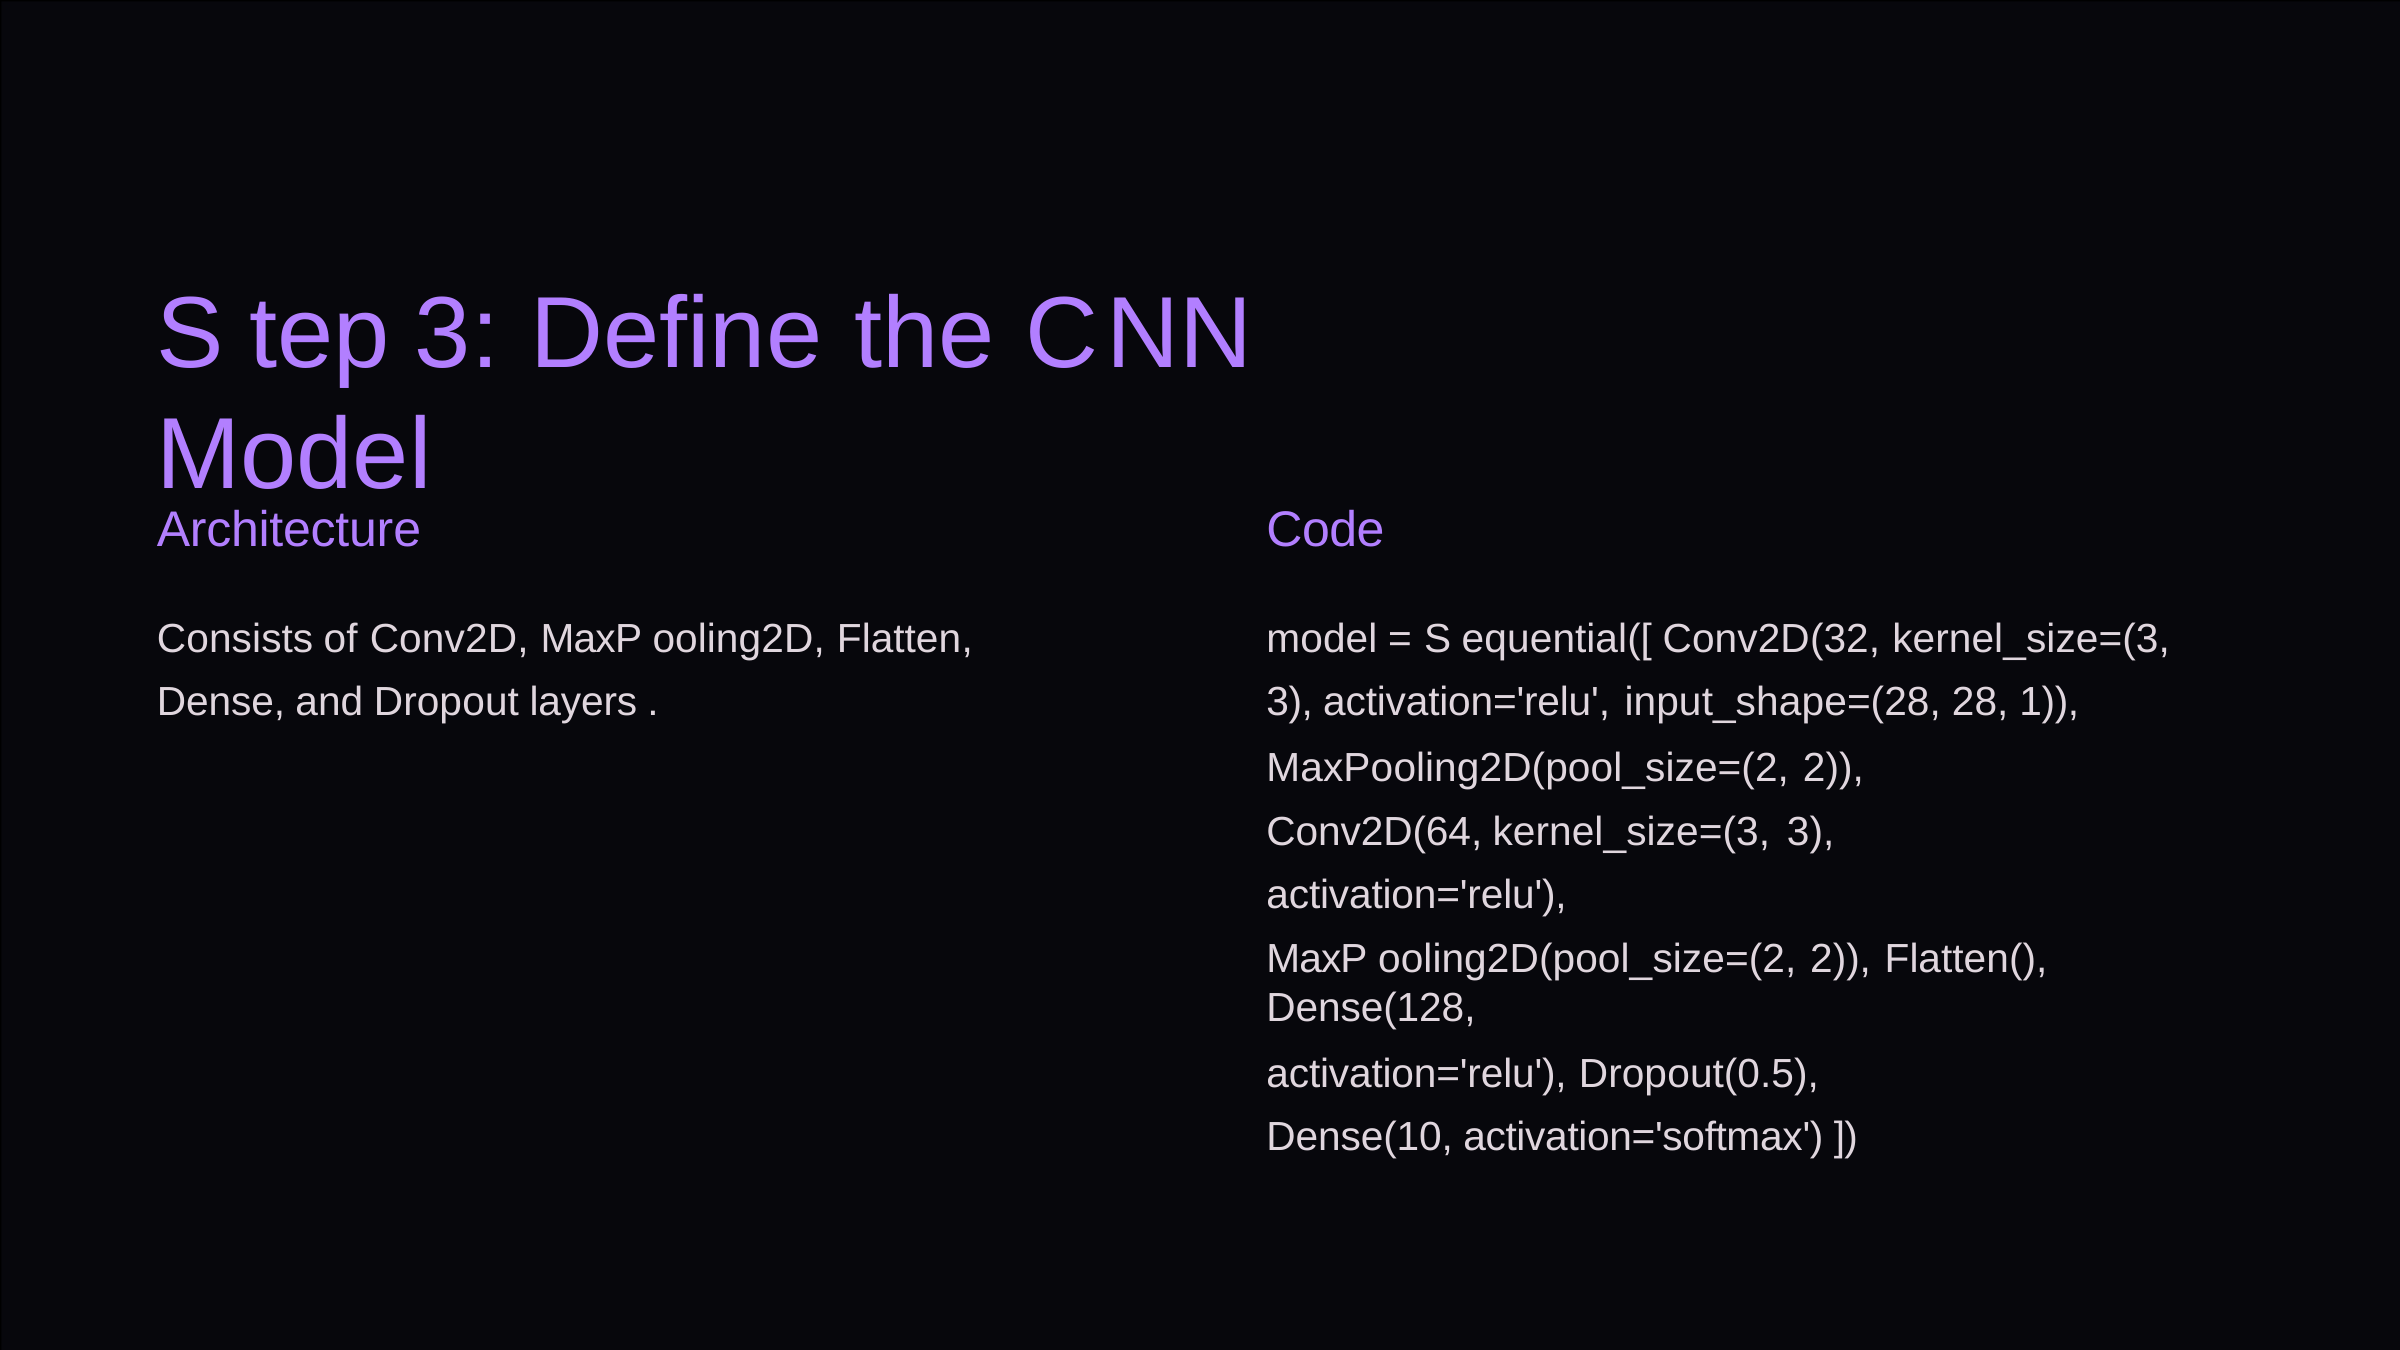

# S tep 3: Define the CNN Model
Architecture
Consists of Conv2D, MaxP ooling2D, Flatten, Dense, and Dropout layers .
Code
model = S equential([ Conv2D(32, kernel_size=(3, 3), activation='relu', input_shape=(28, 28, 1)),
MaxPooling2D(pool_size=(2, 2)), Conv2D(64, kernel_size=(3, 3), activation='relu'),
MaxP ooling2D(pool_size=(2, 2)), Flatten(), Dense(128,
activation='relu'), Dropout(0.5), Dense(10, activation='softmax') ])